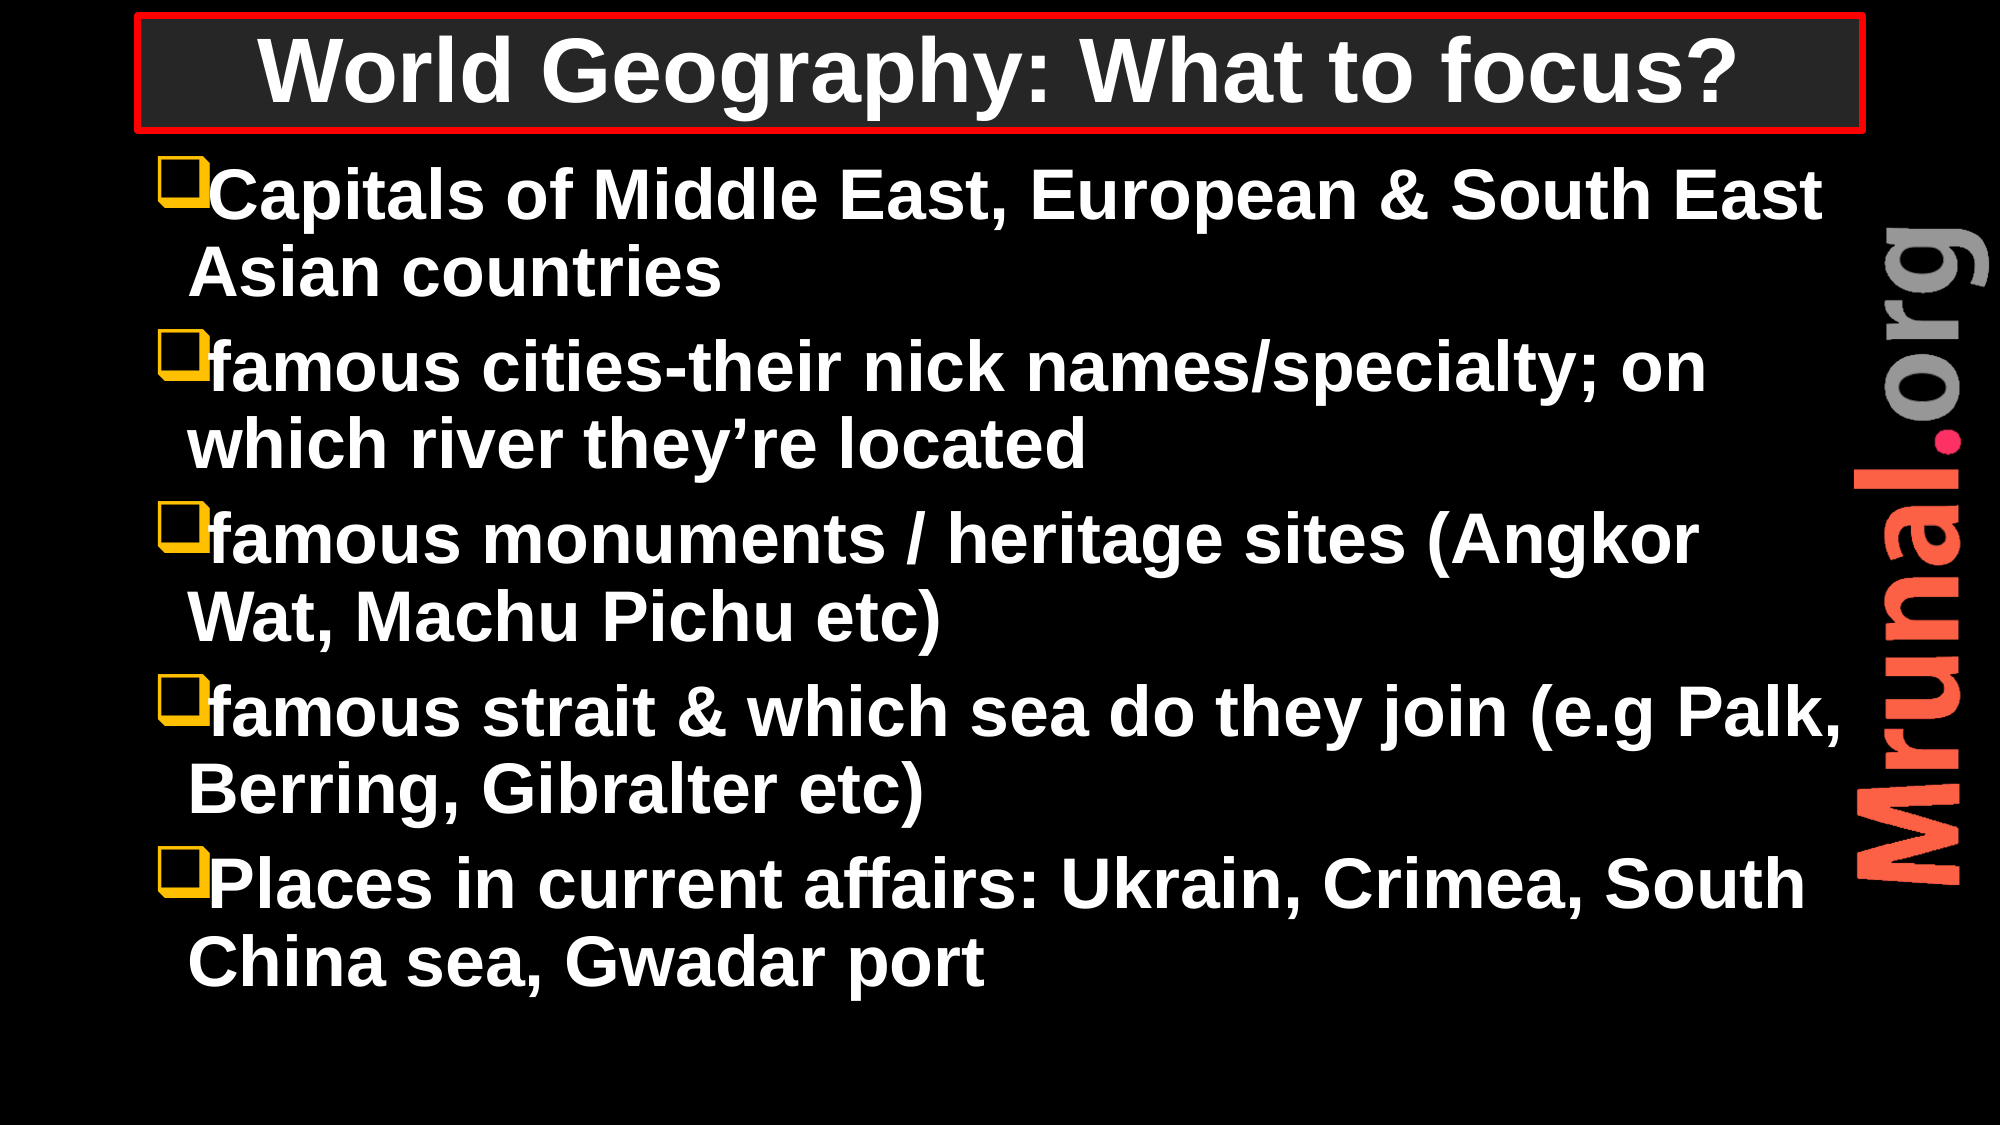

# World Geography: What to focus?
Capitals of Middle East, European & South East Asian countries
famous cities-their nick names/specialty; on which river they’re located
famous monuments / heritage sites (Angkor Wat, Machu Pichu etc)
famous strait & which sea do they join (e.g Palk, Berring, Gibralter etc)
Places in current affairs: Ukrain, Crimea, South China sea, Gwadar port